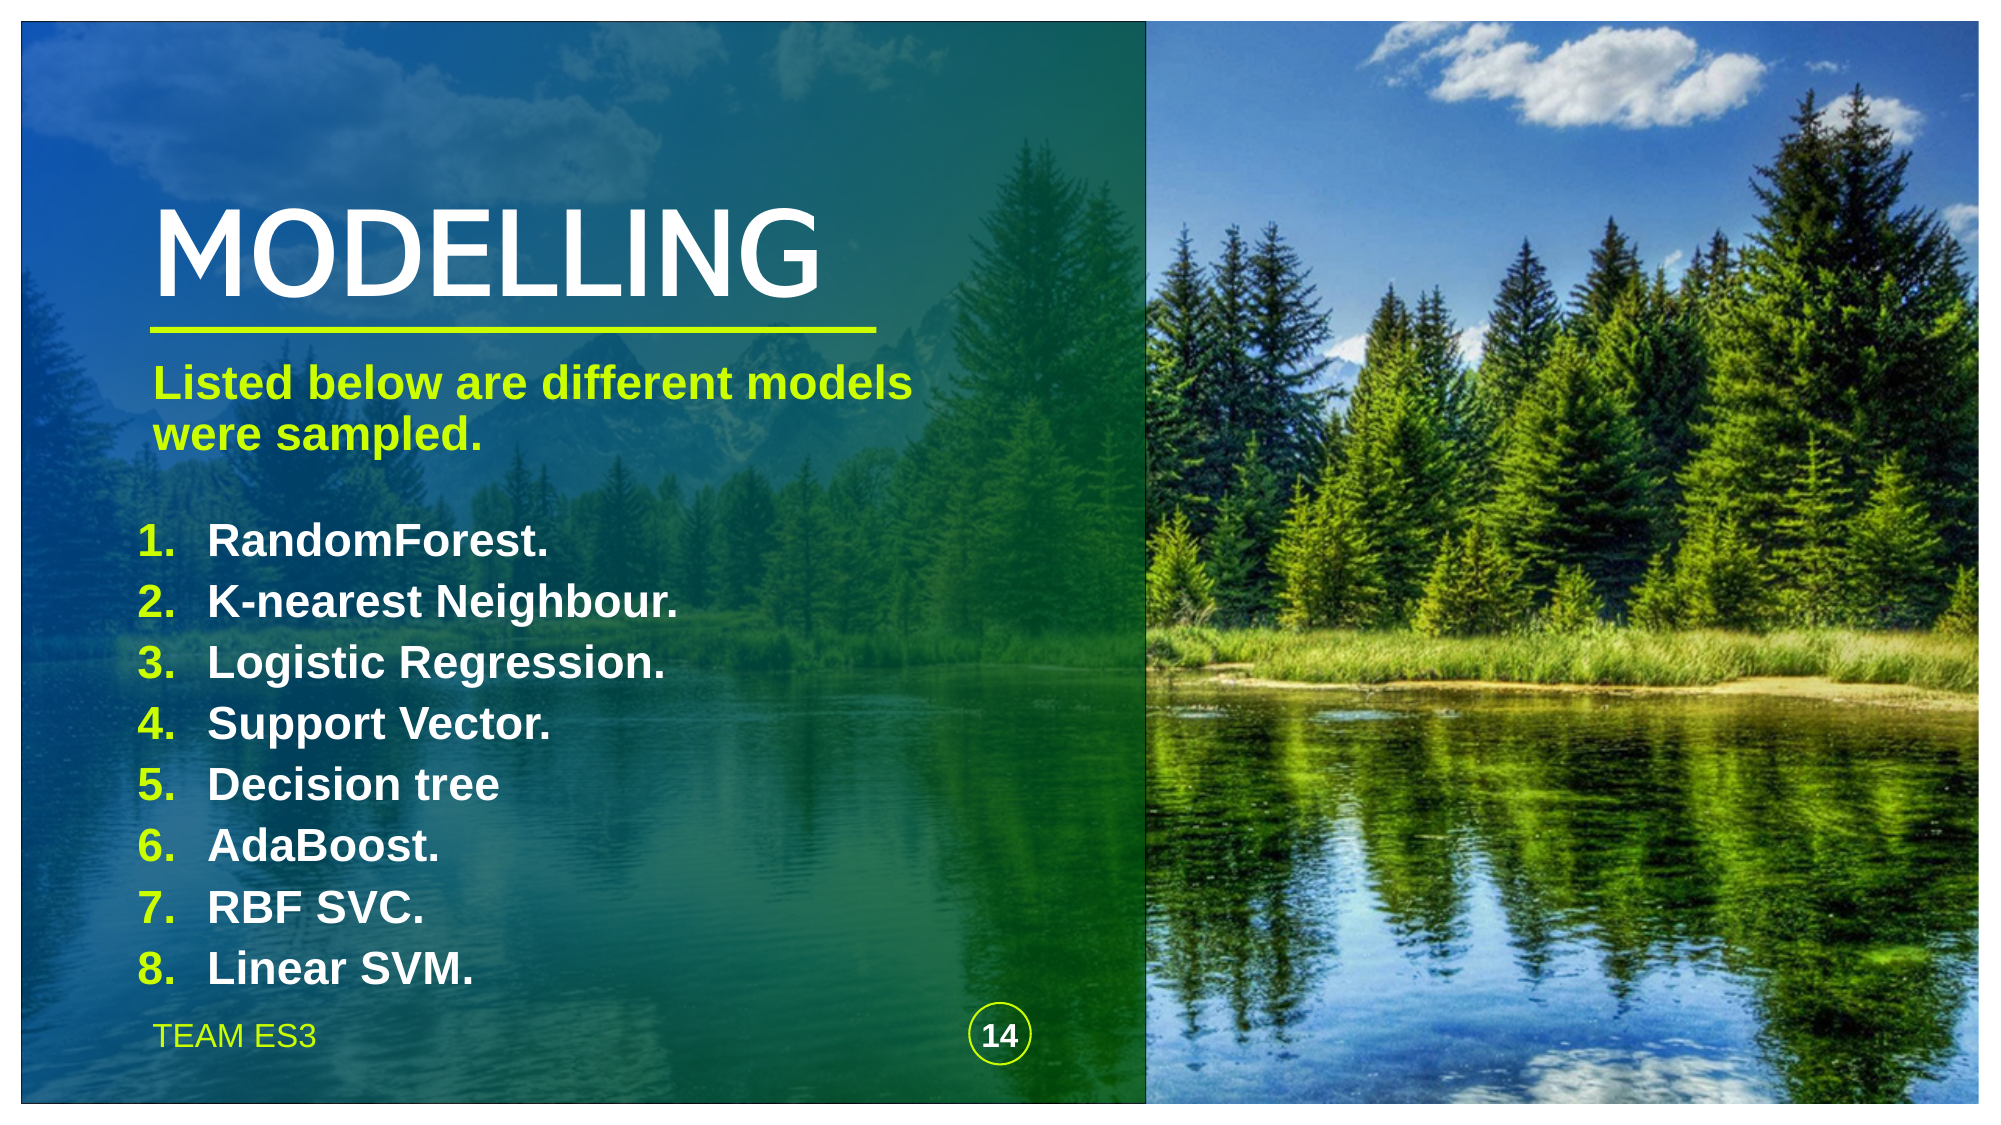

# MODELLING
Listed below are different models were sampled.
RandomForest.
K-nearest Neighbour.
Logistic Regression.
Support Vector.
Decision tree
AdaBoost.
RBF SVC.
Linear SVM.

TEAM ES3
14